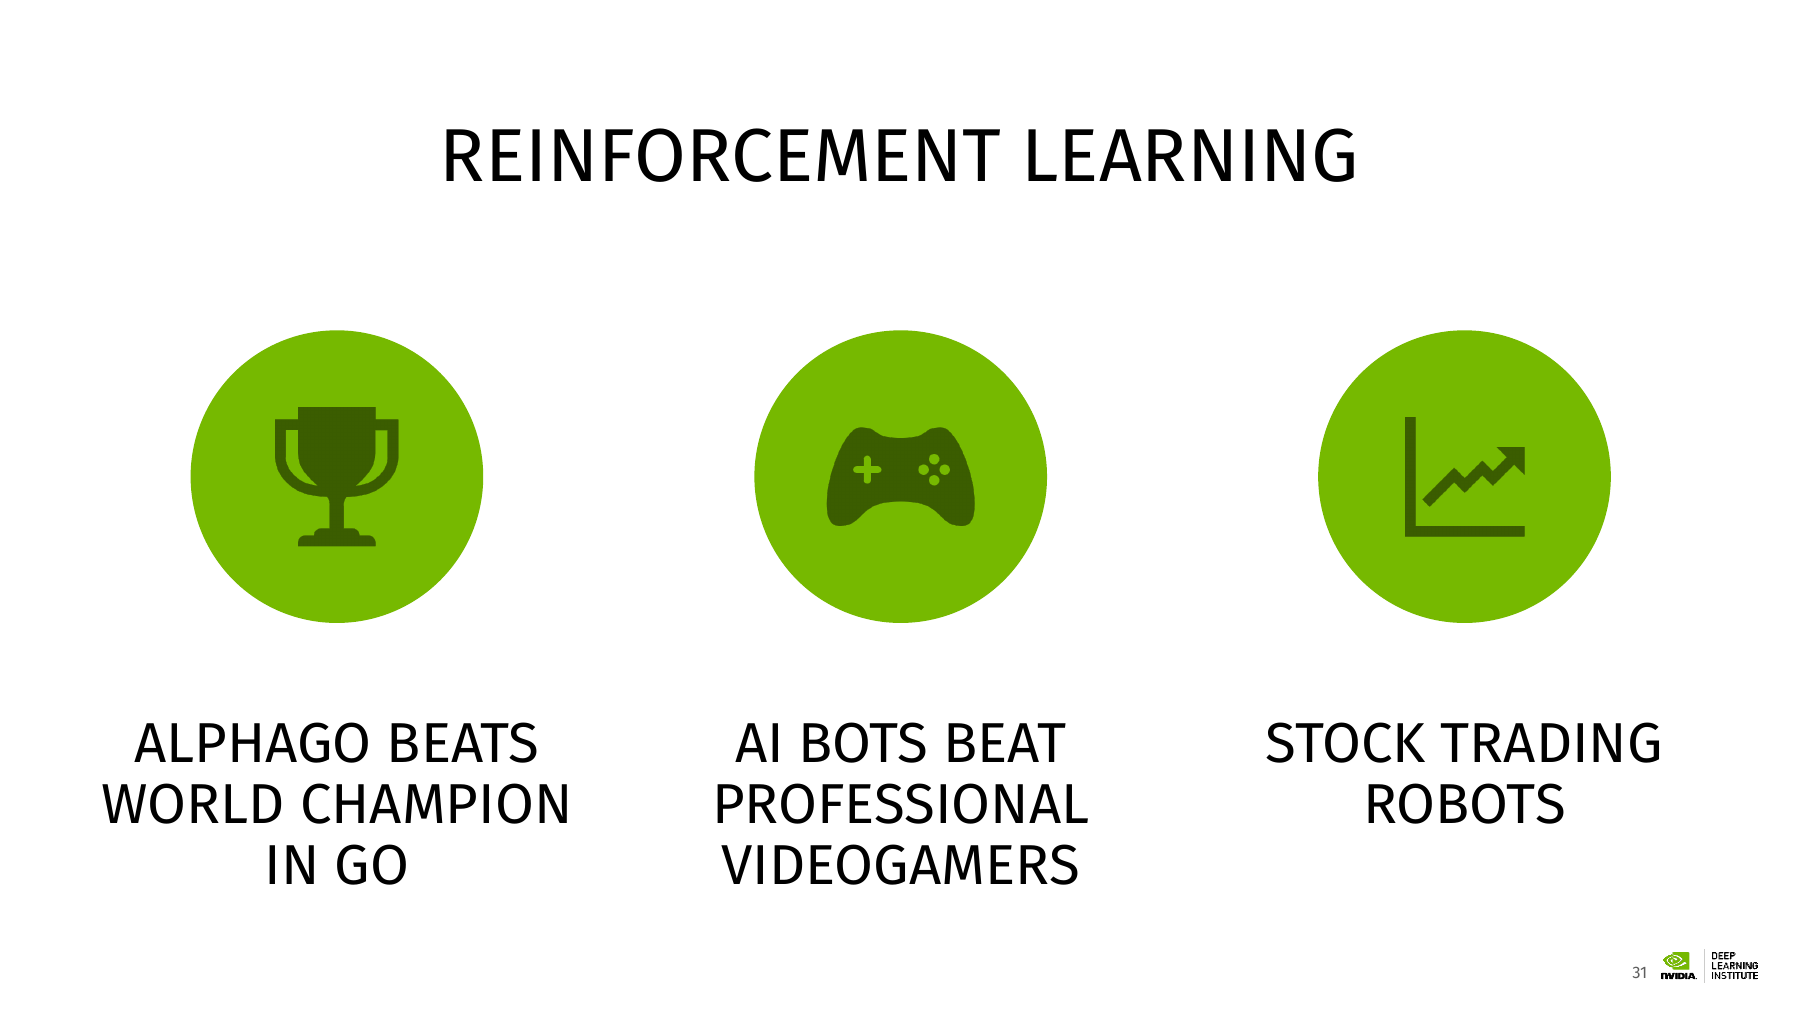

# Reinforcement learning
AlphaGo beats world champion in GO
AI bots beat professional videogamers
Stock Trading Robots